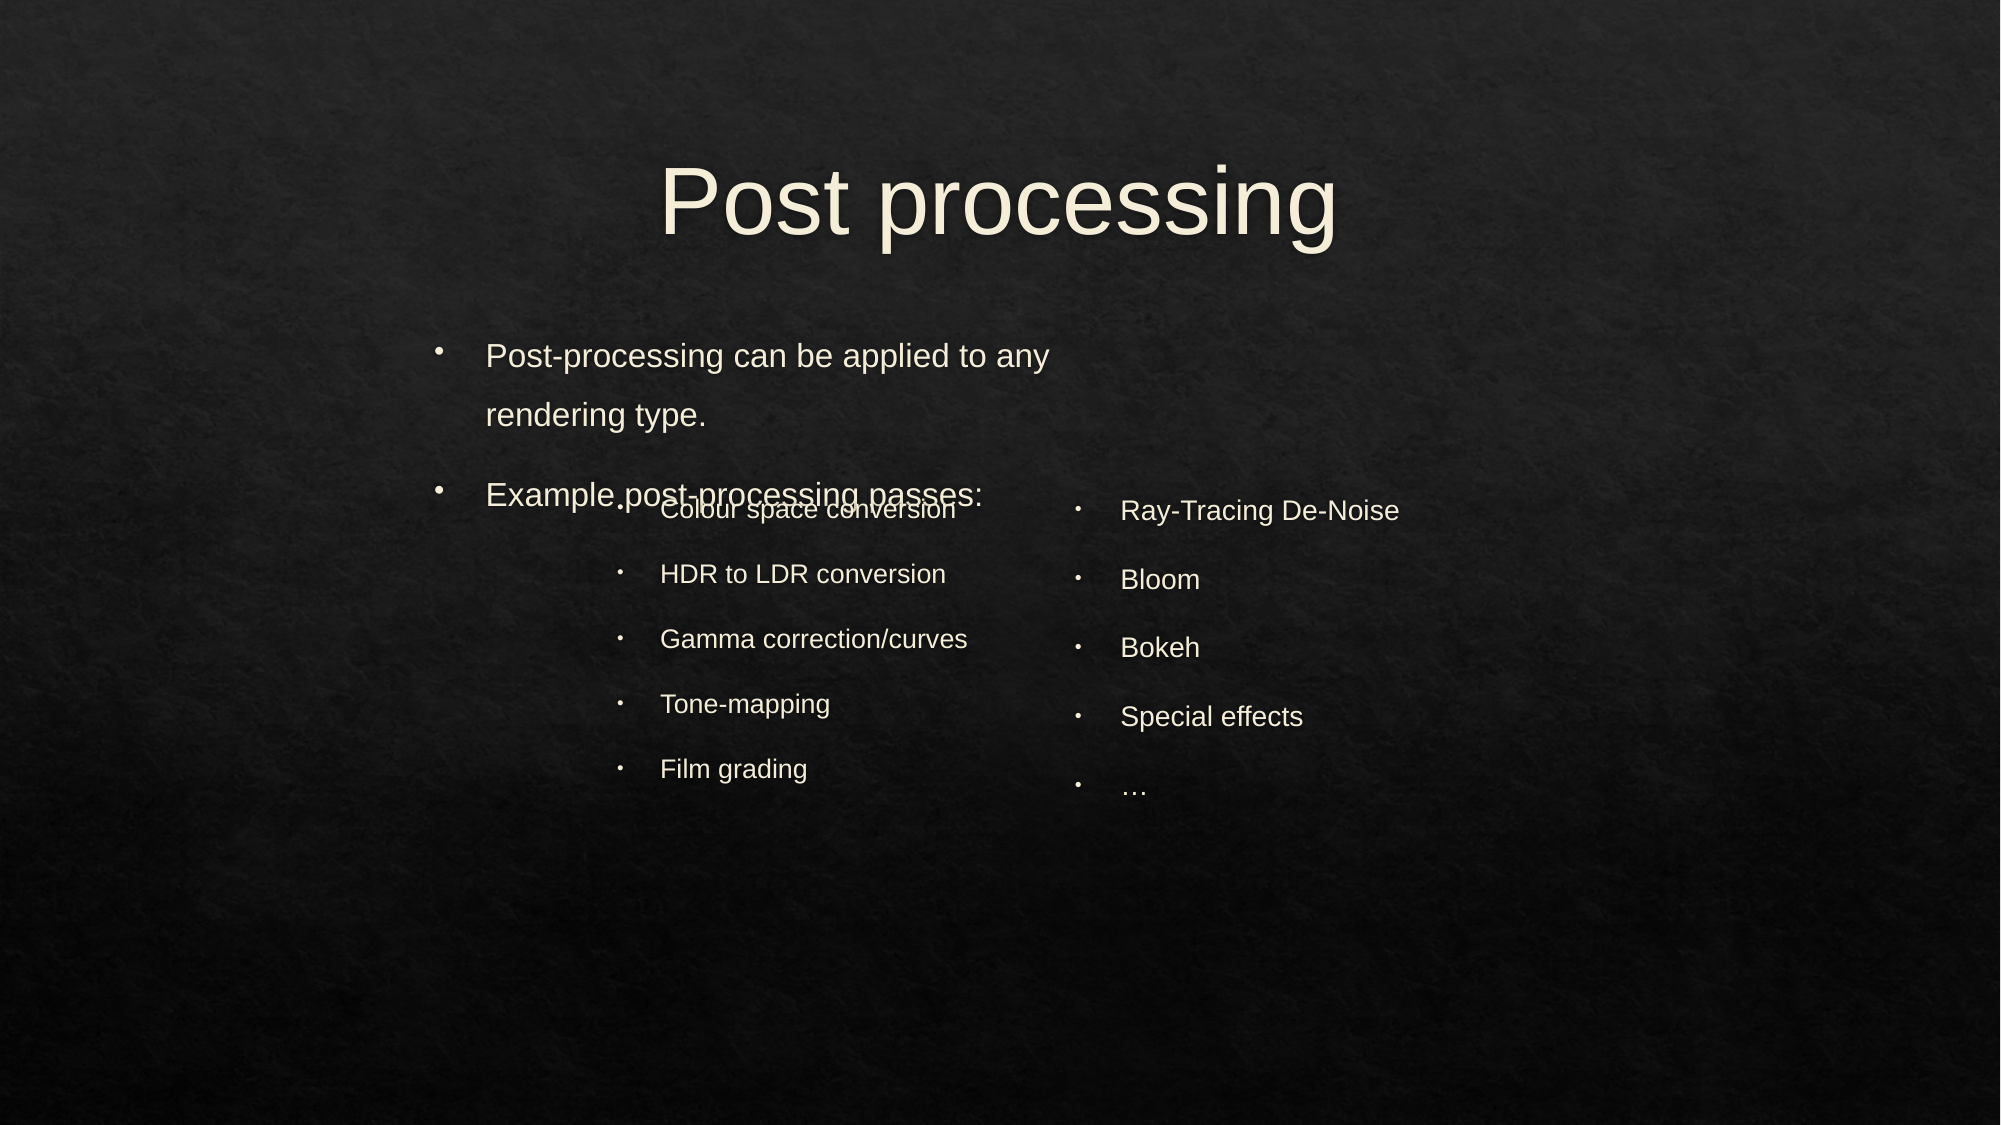

# Post processing
Post-processing can be applied to any rendering type.
Example post-processing passes:
Ray-Tracing De-Noise
Bloom
Bokeh
Special effects
…
Colour space conversion
HDR to LDR conversion
Gamma correction/curves
Tone-mapping
Film grading